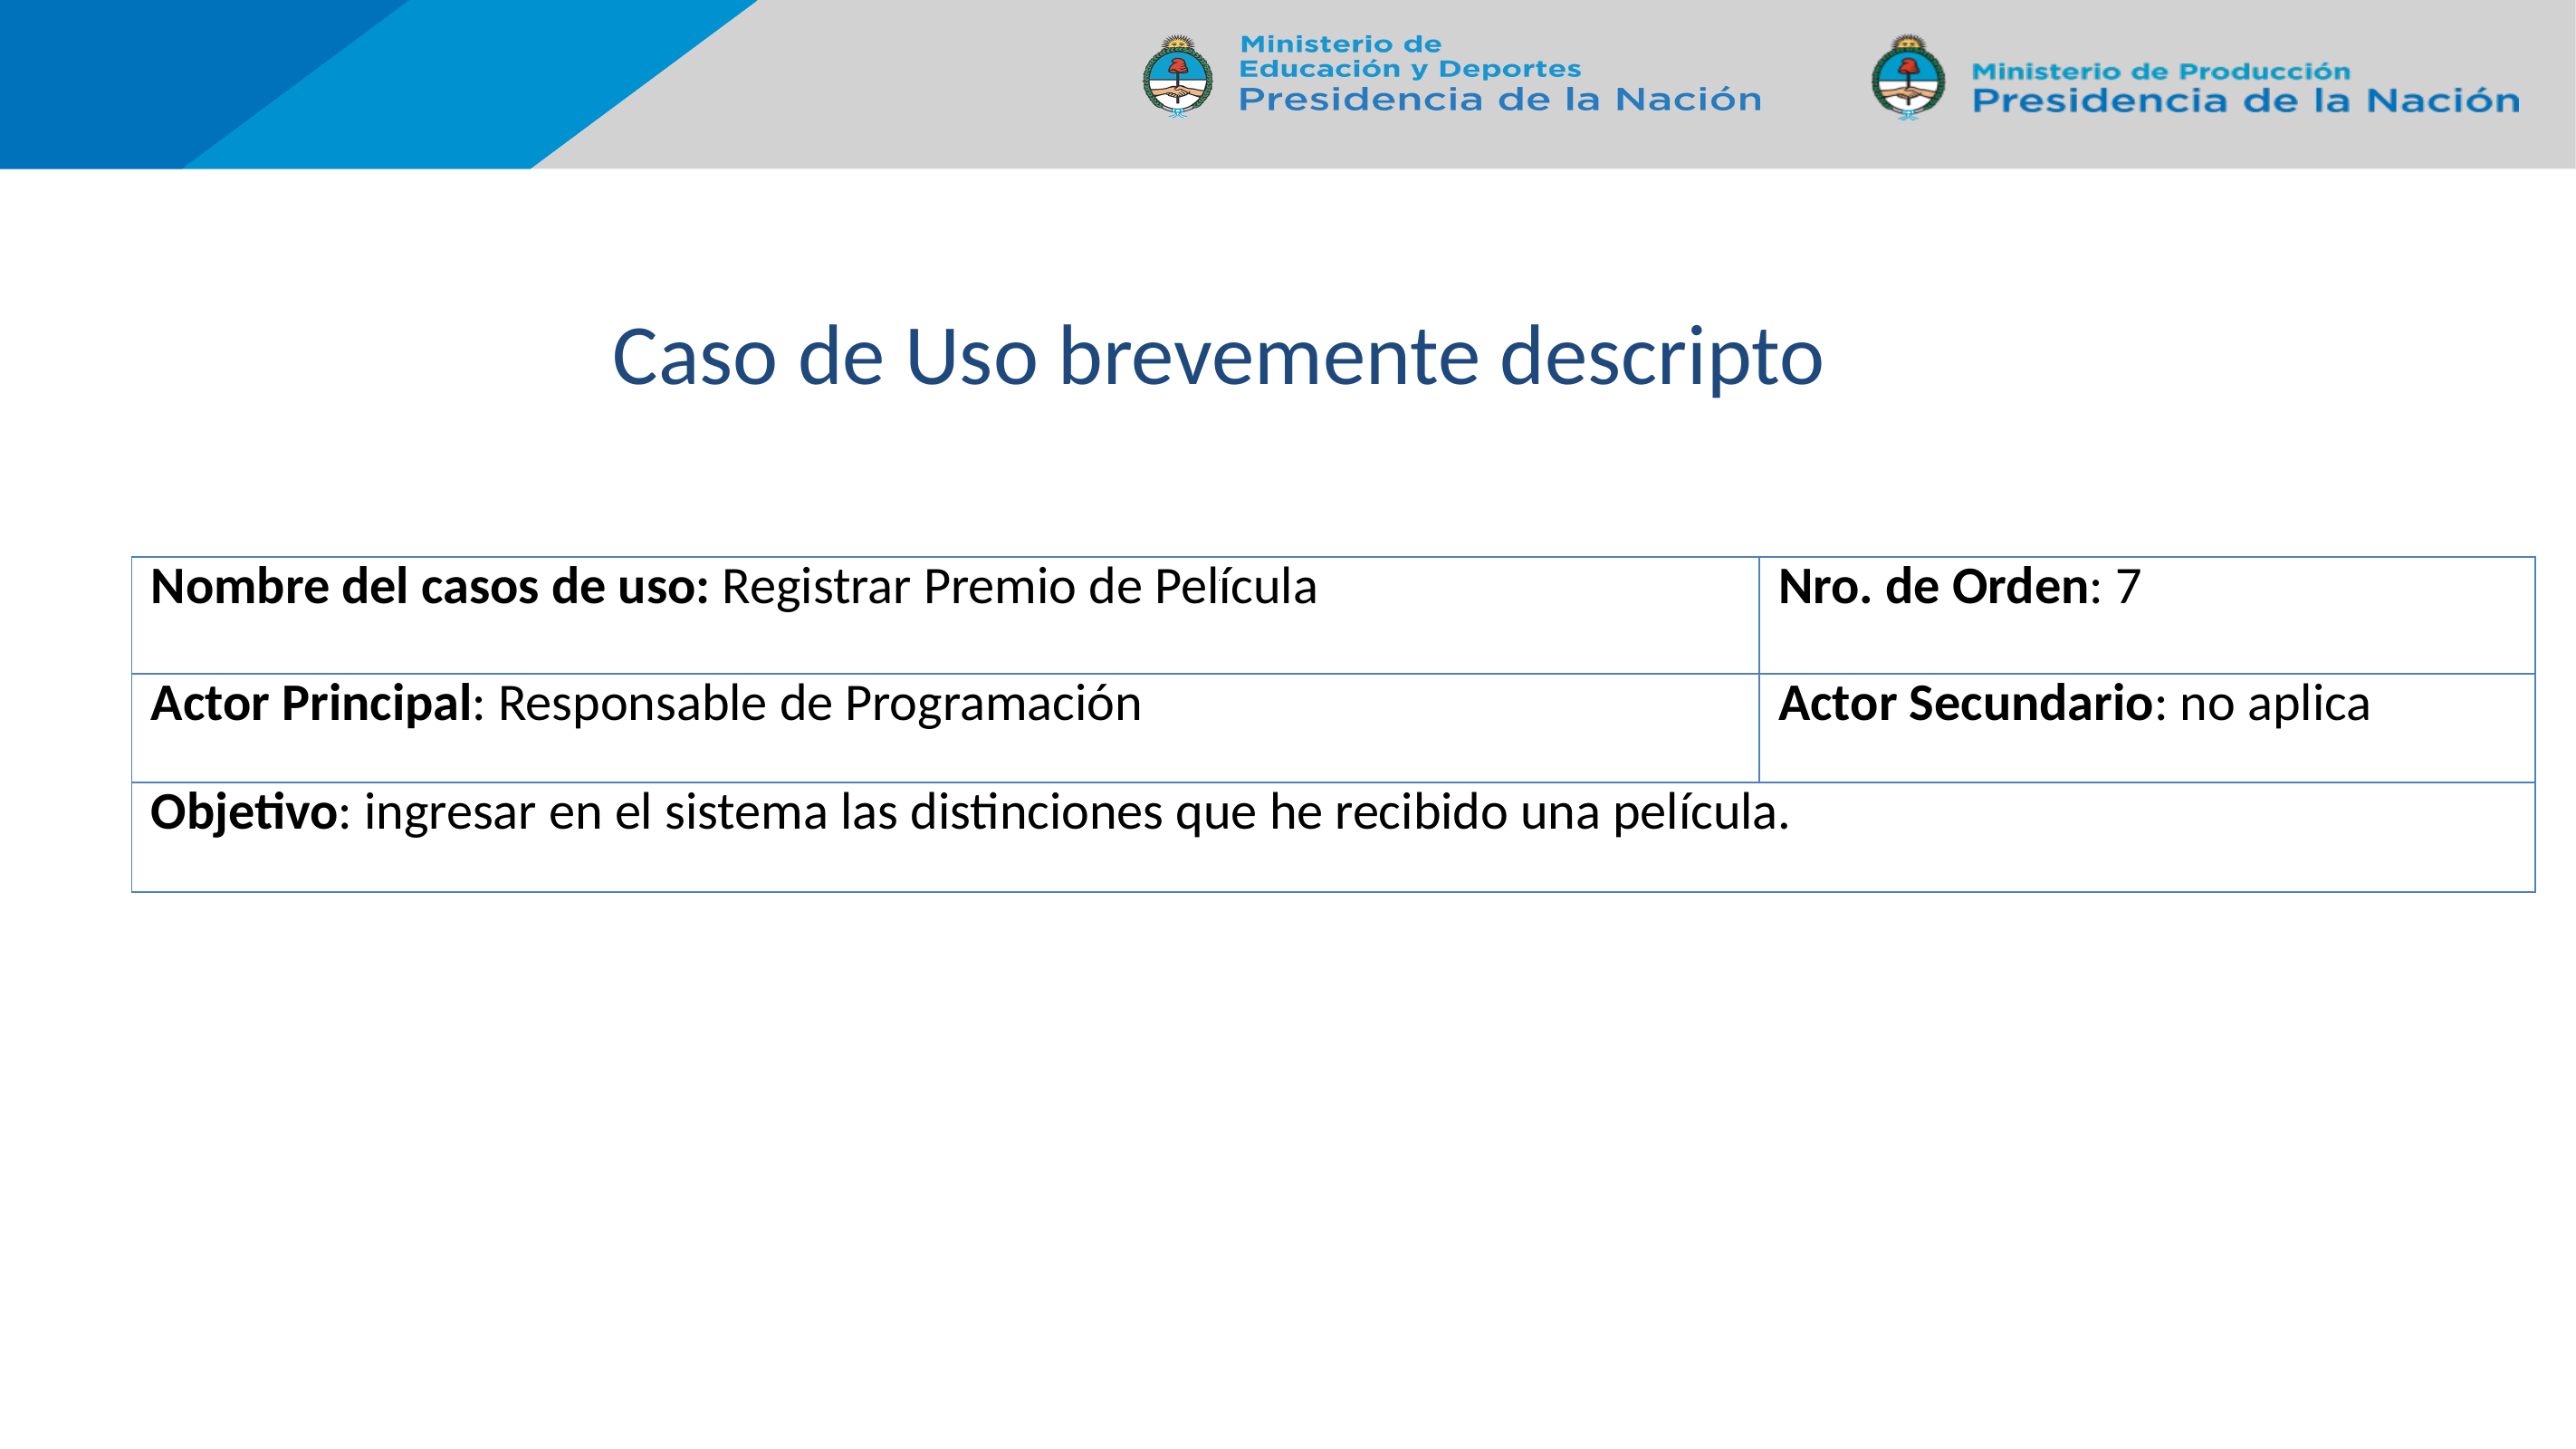

# Caso de Uso brevemente descripto
| Nombre del casos de uso: Registrar Premio de Película | Nro. de Orden: 7 |
| --- | --- |
| Actor Principal: Responsable de Programación | Actor Secundario: no aplica |
| Objetivo: ingresar en el sistema las distinciones que he recibido una película. |  |